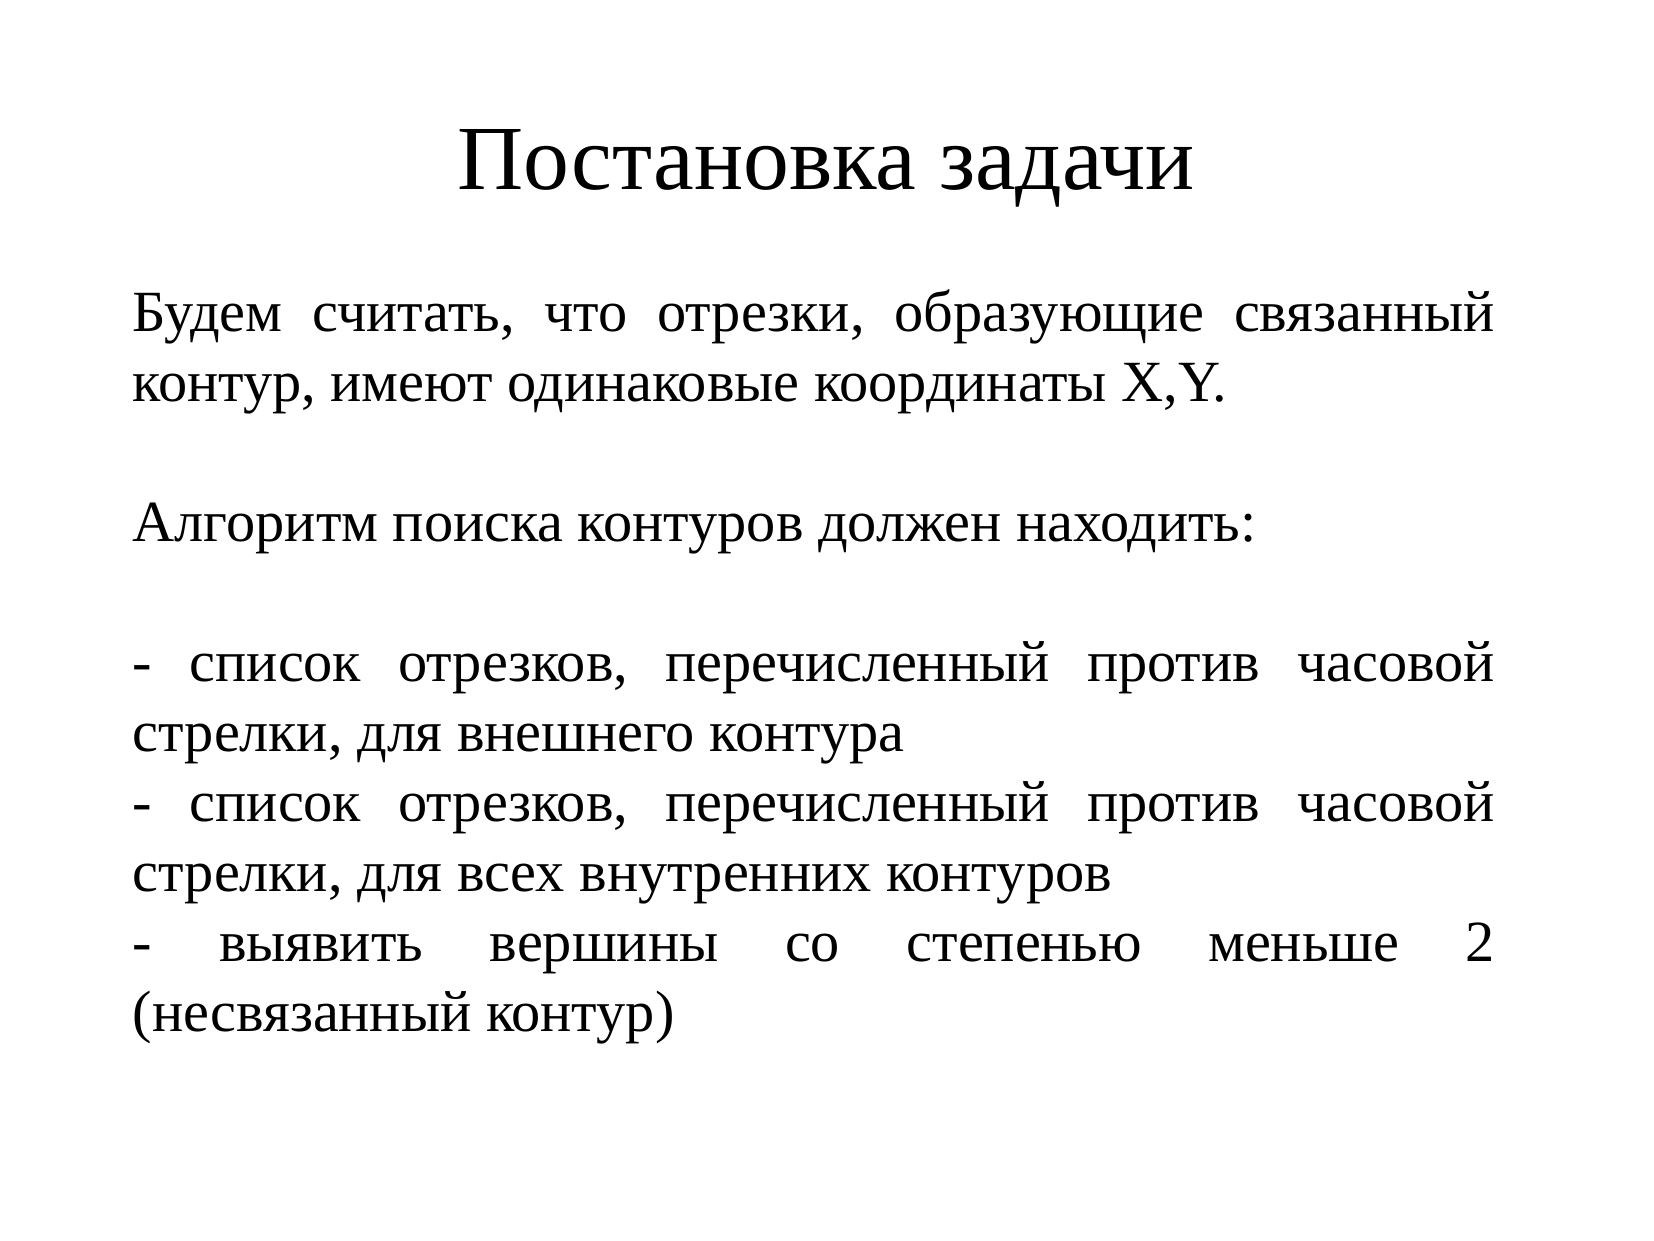

Постановка задачи
Будем считать, что отрезки, образующие связанный контур, имеют одинаковые координаты X,Y.

Алгоритм поиска контуров должен находить:

- список отрезков, перечисленный против часовой стрелки, для внешнего контура
- список отрезков, перечисленный против часовой стрелки, для всех внутренних контуров
- выявить вершины со степенью меньше 2 (несвязанный контур)